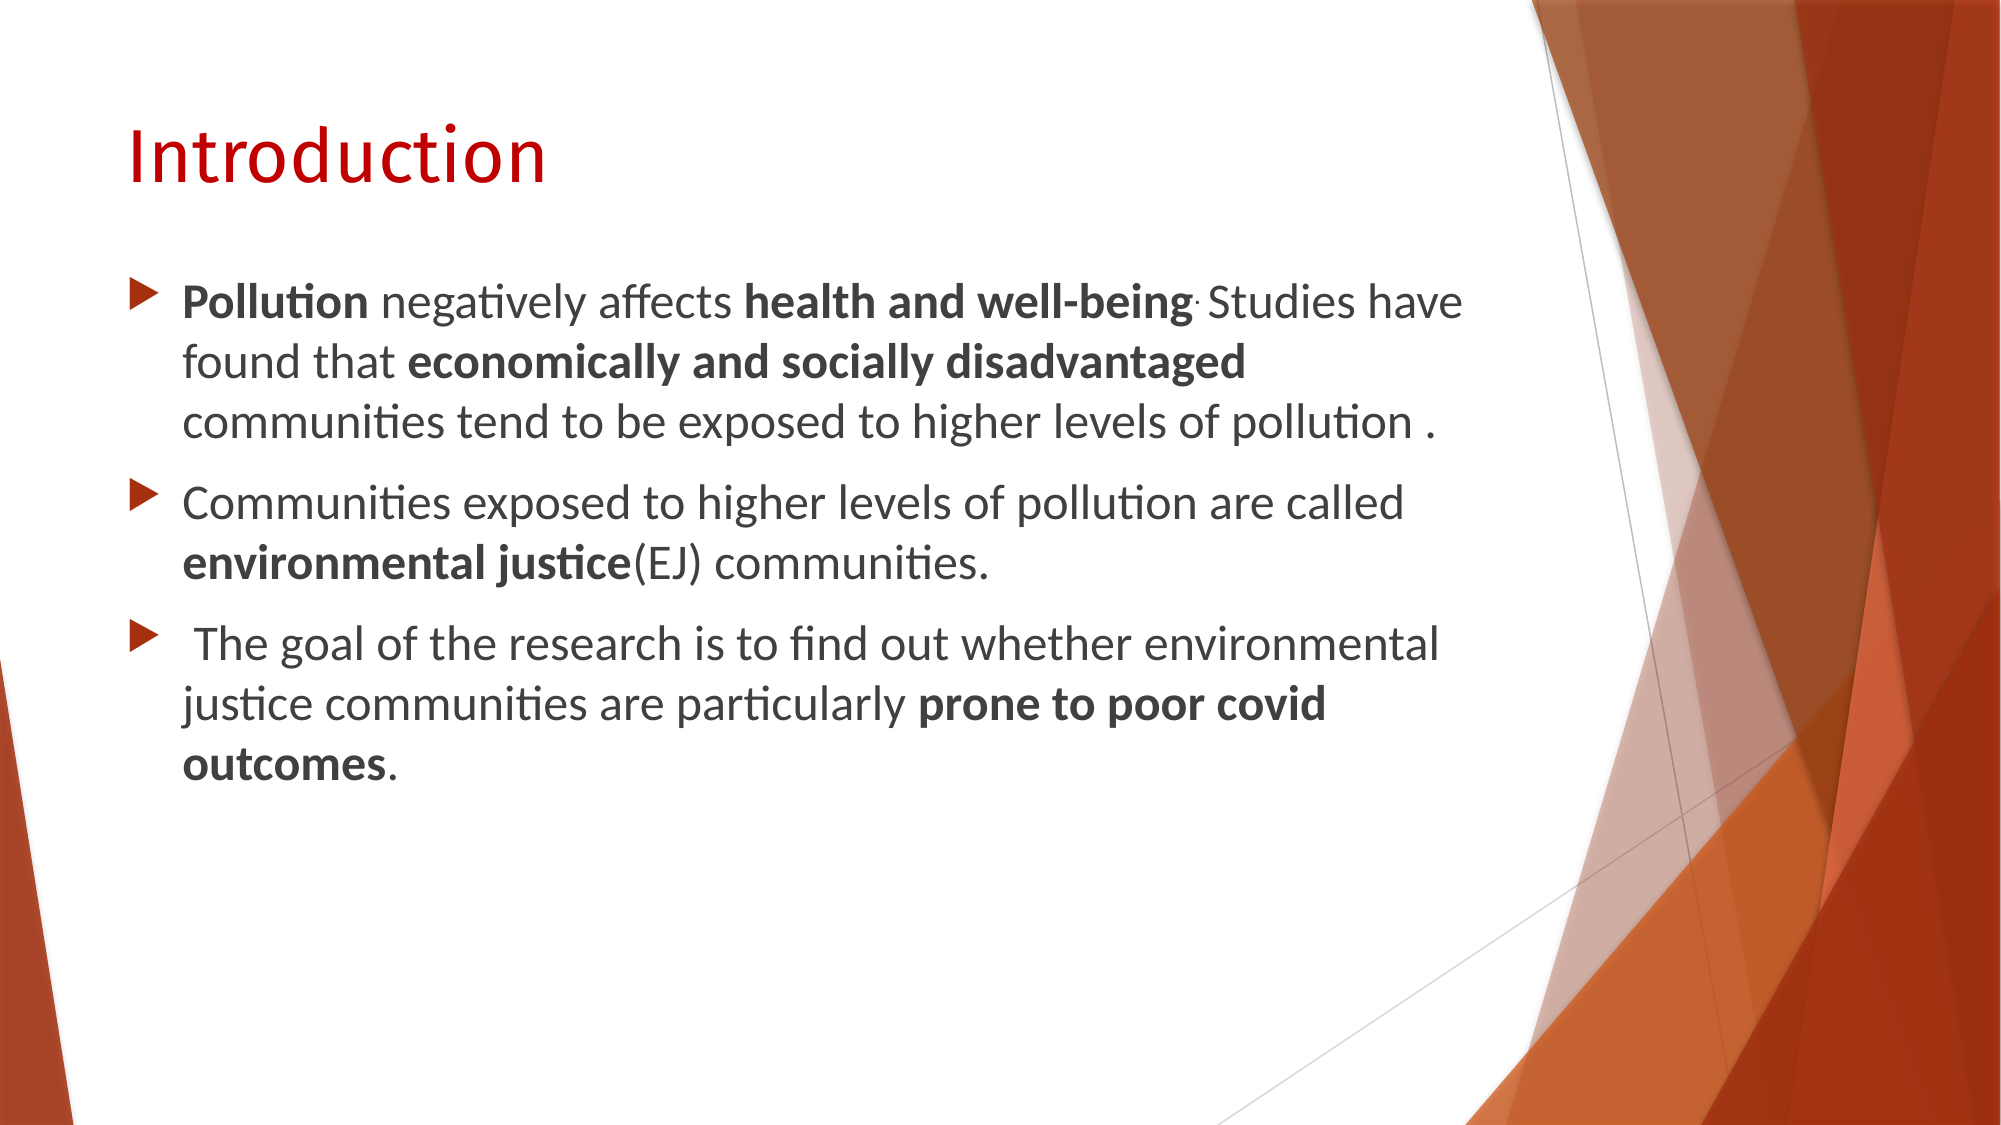

# Introduction
Pollution negatively affects health and well-being. Studies have found that economically and socially disadvantaged communities tend to be exposed to higher levels of pollution .
Communities exposed to higher levels of pollution are called environmental justice(EJ) communities.
 The goal of the research is to find out whether environmental justice communities are particularly prone to poor covid outcomes.